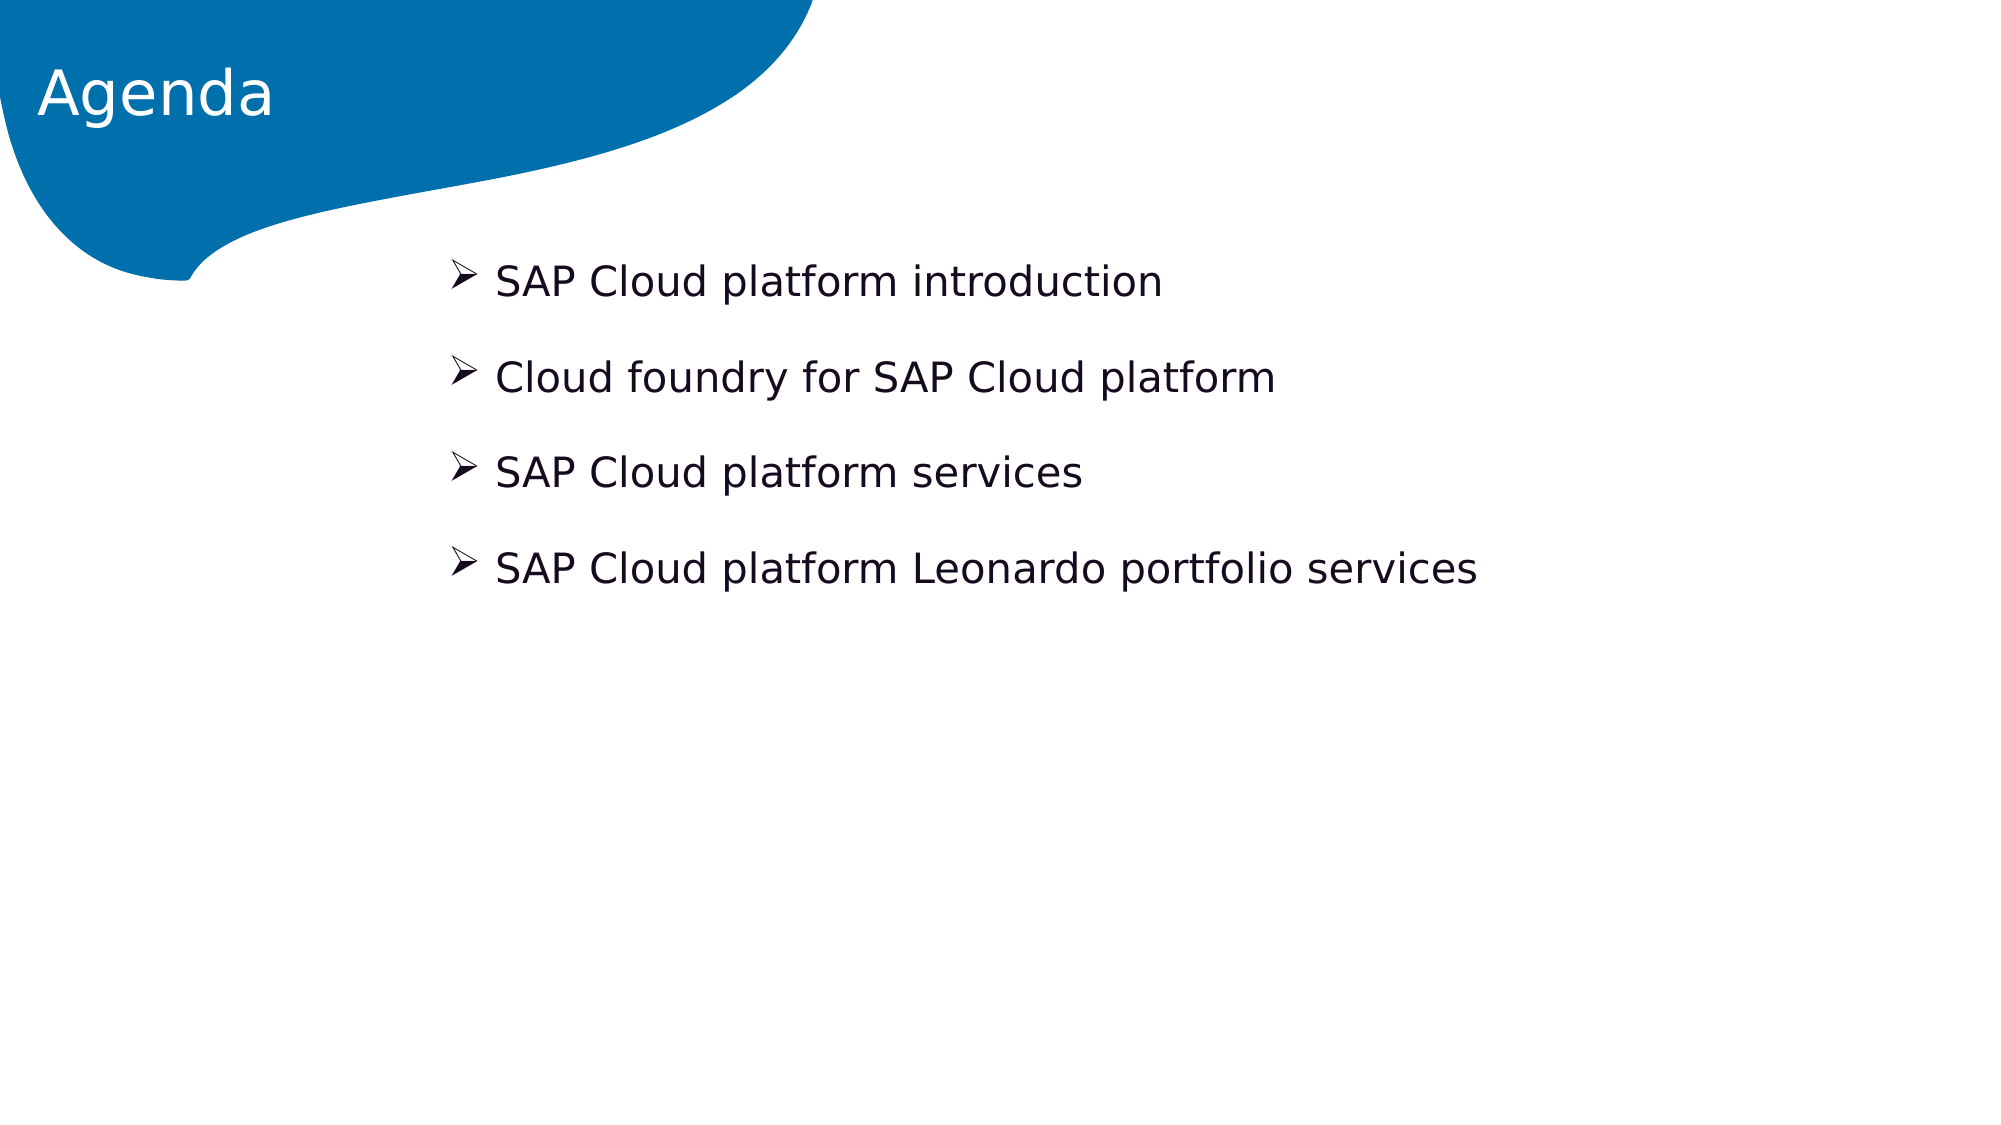

# Agenda

SAP Cloud platform introduction
Cloud foundry for SAP Cloud platform
SAP Cloud platform services
SAP Cloud platform Leonardo portfolio services